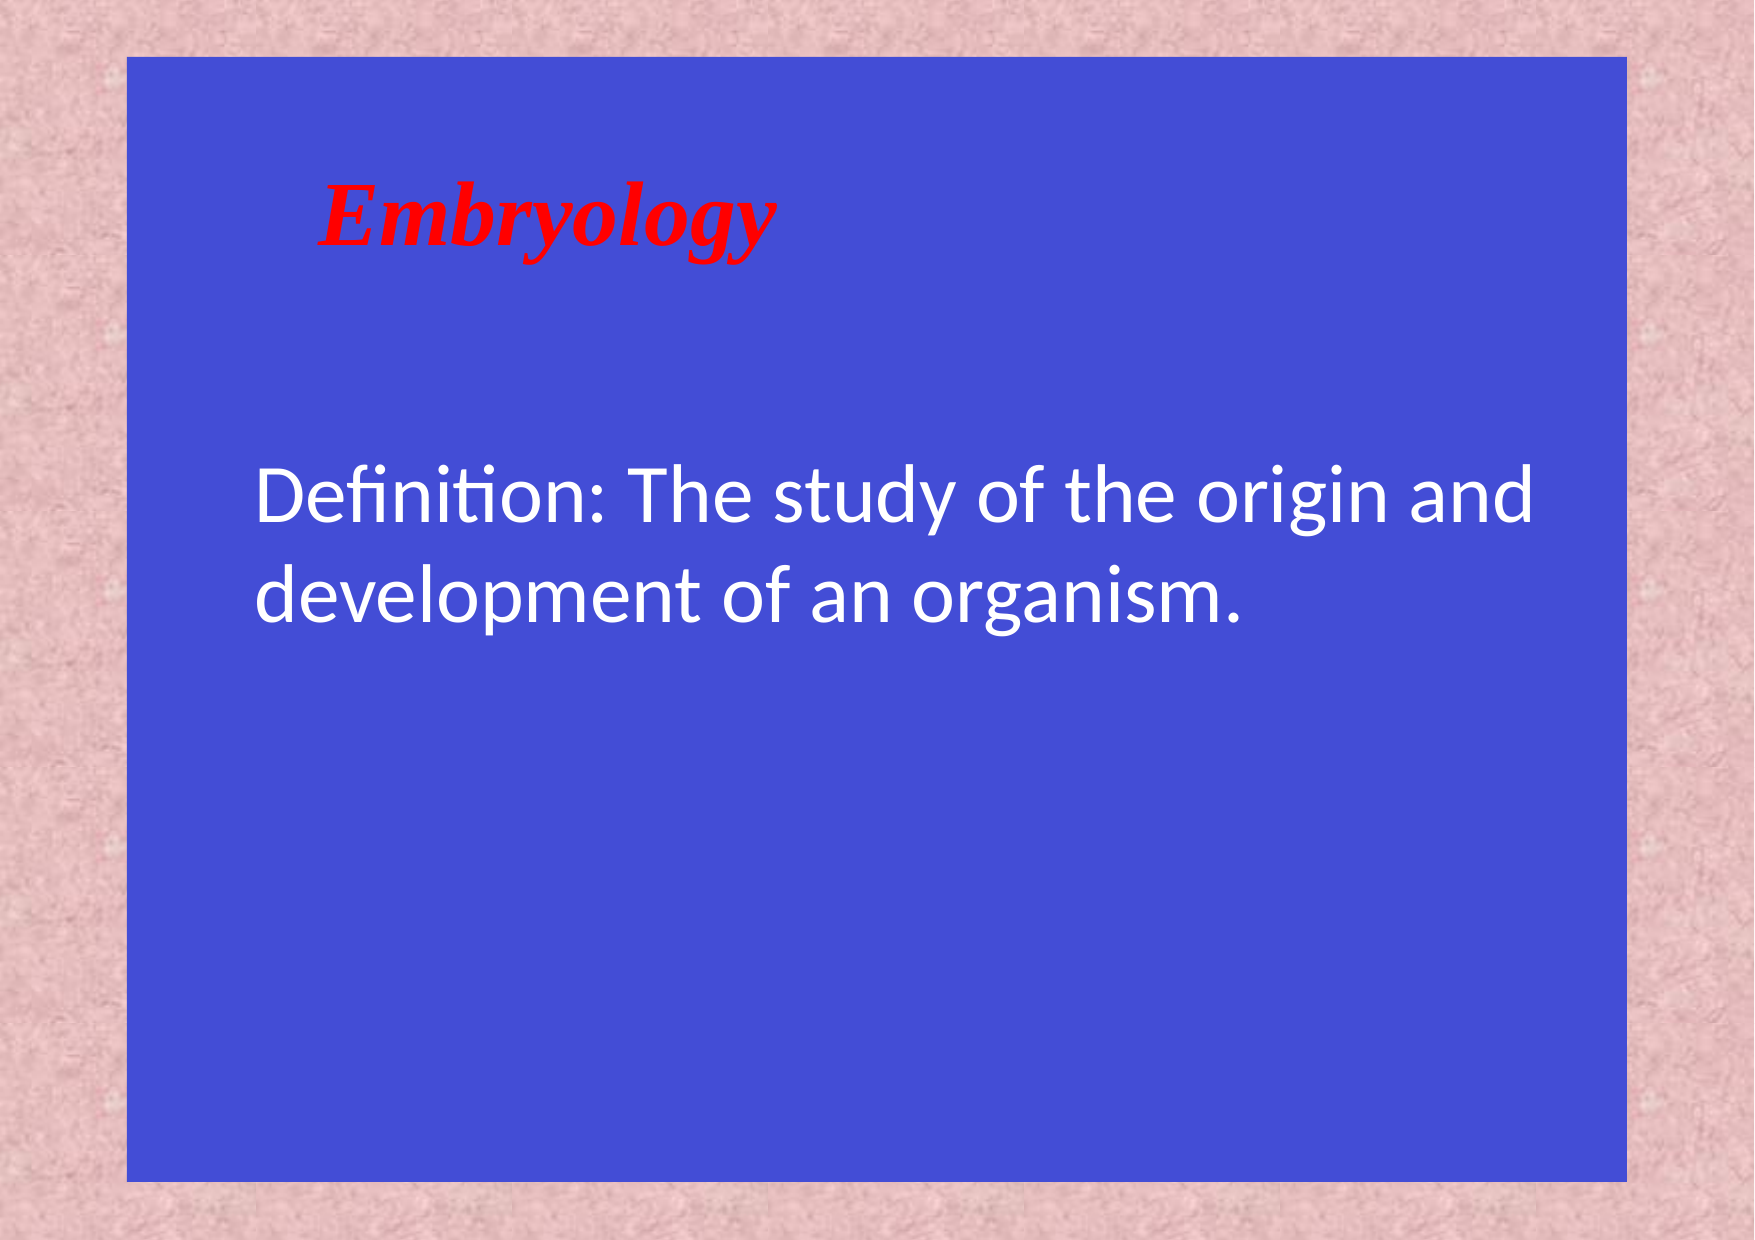

# Embryology
Definition: The study of the origin and development of an organism.